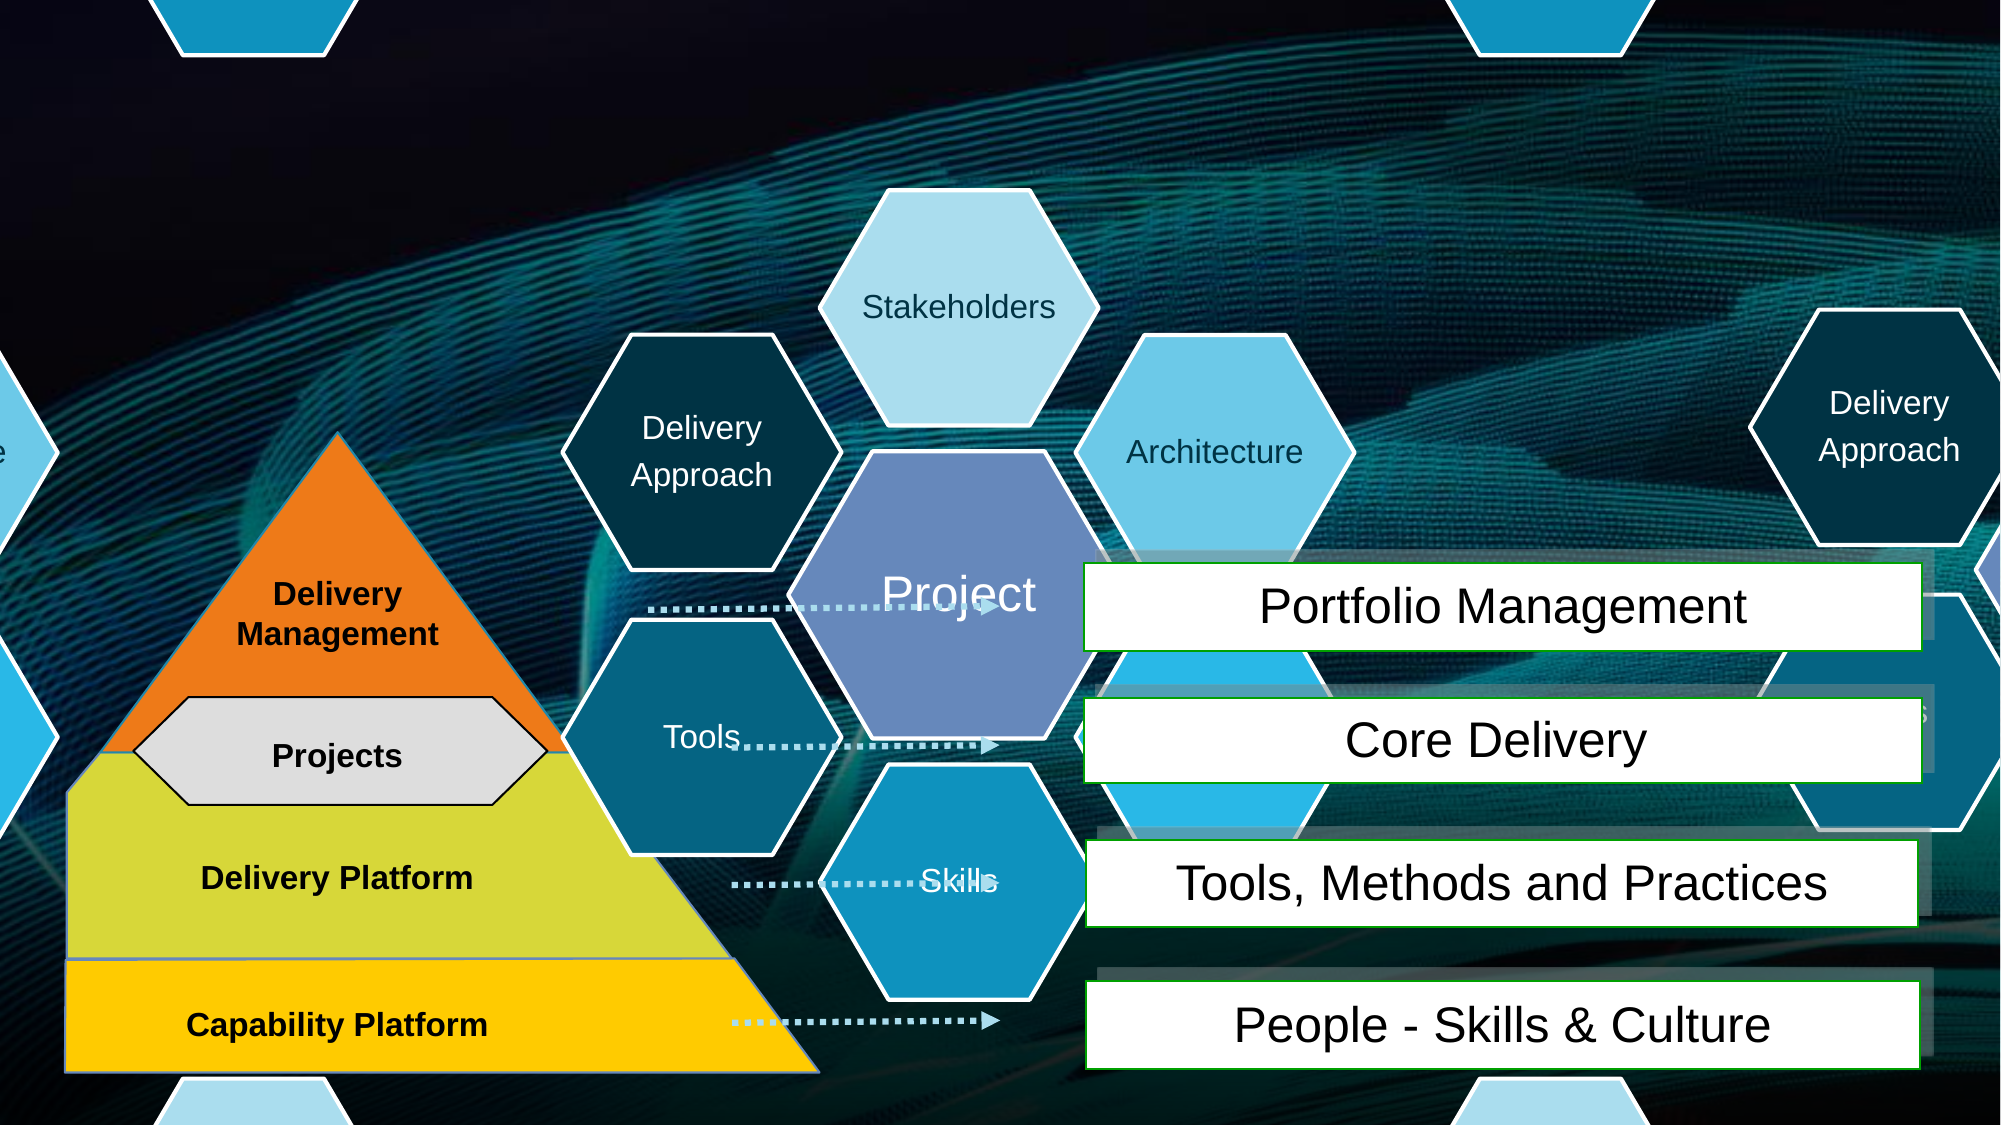

Stakeholders
Delivery
Approach
Architecture
Project
Culture
Tools
Skills
Stakeholders
Delivery
Approach
Architecture
Project
Culture
Tools
Skills
Stakeholders
Delivery
Approach
Architecture
Project
Culture
Tools
Skills
Stakeholders
Delivery
Approach
Architecture
Project
Culture
Tools
Skills
Stakeholders
Delivery
Approach
Architecture
Project
Culture
Tools
Skills
Stakeholders
Delivery
Approach
Architecture
Project
Culture
Tools
Skills
Stakeholders
Delivery
Approach
Architecture
Project
Culture
Tools
Skills
Stakeholders
Delivery
Approach
Architecture
Project
Culture
Tools
Skills
Stakeholders
Delivery
Approach
Architecture
Project
Culture
Tools
Skills

Stakeholders
Delivery
Approach
Architecture
Project
Culture
Tools
Skills
Stakeholders
Delivery
Approach
Architecture
Project
Culture
Tools
Skills
Stakeholders
Delivery
Approach
Architecture
Project
Culture
Tools
Skills
Stakeholders
Delivery
Approach
Architecture
Project
Culture
Tools
Skills

#

Delivery
Management

Projects

Delivery Platform

Capability Platform
Portfolio Management

Core Delivery

Tools, Methods and Practices

People - Skills & Culture